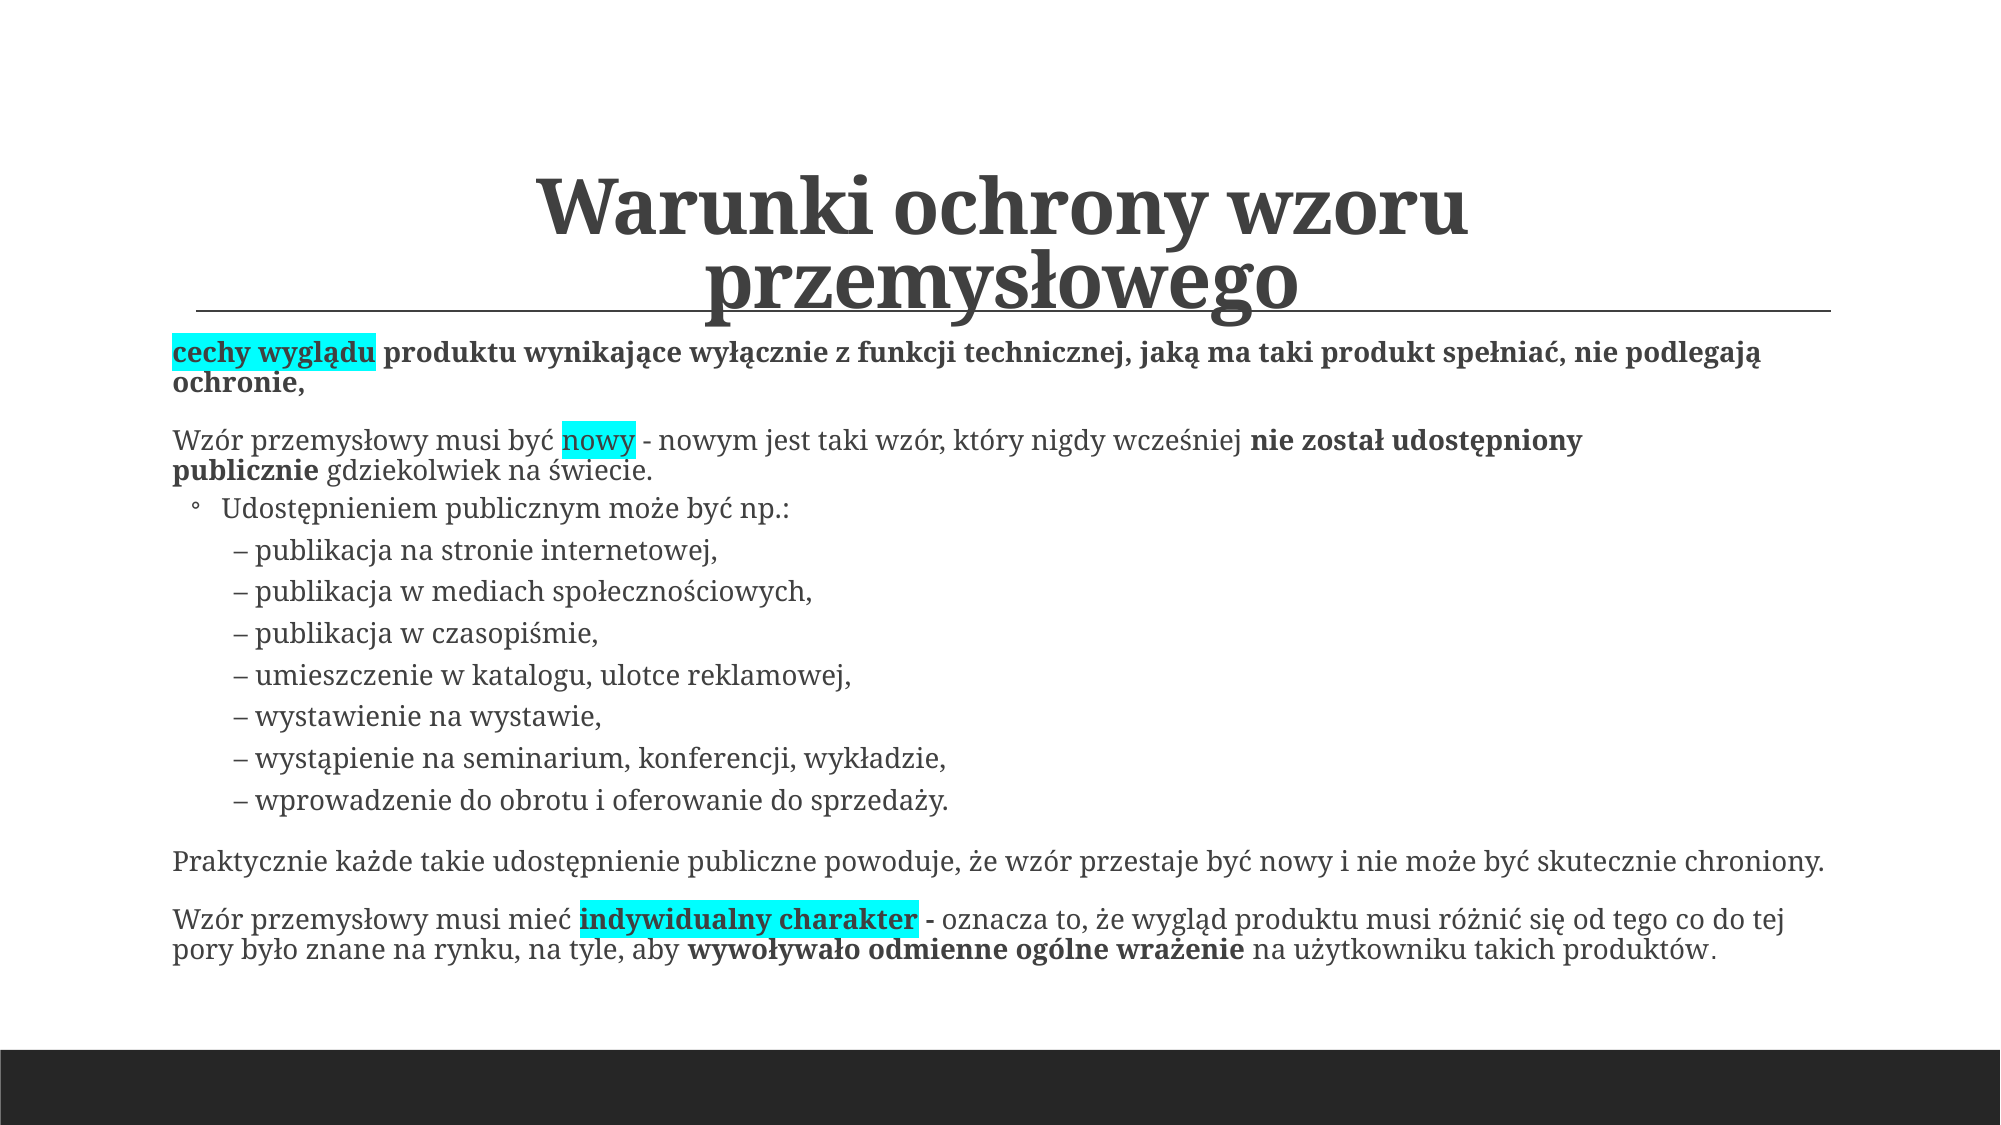

# Warunki ochrony wzoru przemysłowego
cechy wyglądu produktu wynikające wyłącznie z funkcji technicznej, jaką ma taki produkt spełniać, nie podlegają ochronie,
Wzór przemysłowy musi być nowy - nowym jest taki wzór, który nigdy wcześniej nie został udostępniony publicznie gdziekolwiek na świecie.
Udostępnieniem publicznym może być np.:
– publikacja na stronie internetowej,
– publikacja w mediach społecznościowych,
– publikacja w czasopiśmie,
– umieszczenie w katalogu, ulotce reklamowej,
– wystawienie na wystawie,
– wystąpienie na seminarium, konferencji, wykładzie,
– wprowadzenie do obrotu i oferowanie do sprzedaży.
Praktycznie każde takie udostępnienie publiczne powoduje, że wzór przestaje być nowy i nie może być skutecznie chroniony.
Wzór przemysłowy musi mieć indywidualny charakter - oznacza to, że wygląd produktu musi różnić się od tego co do tej pory było znane na rynku, na tyle, aby wywoływało odmienne ogólne wrażenie na użytkowniku takich produktów.